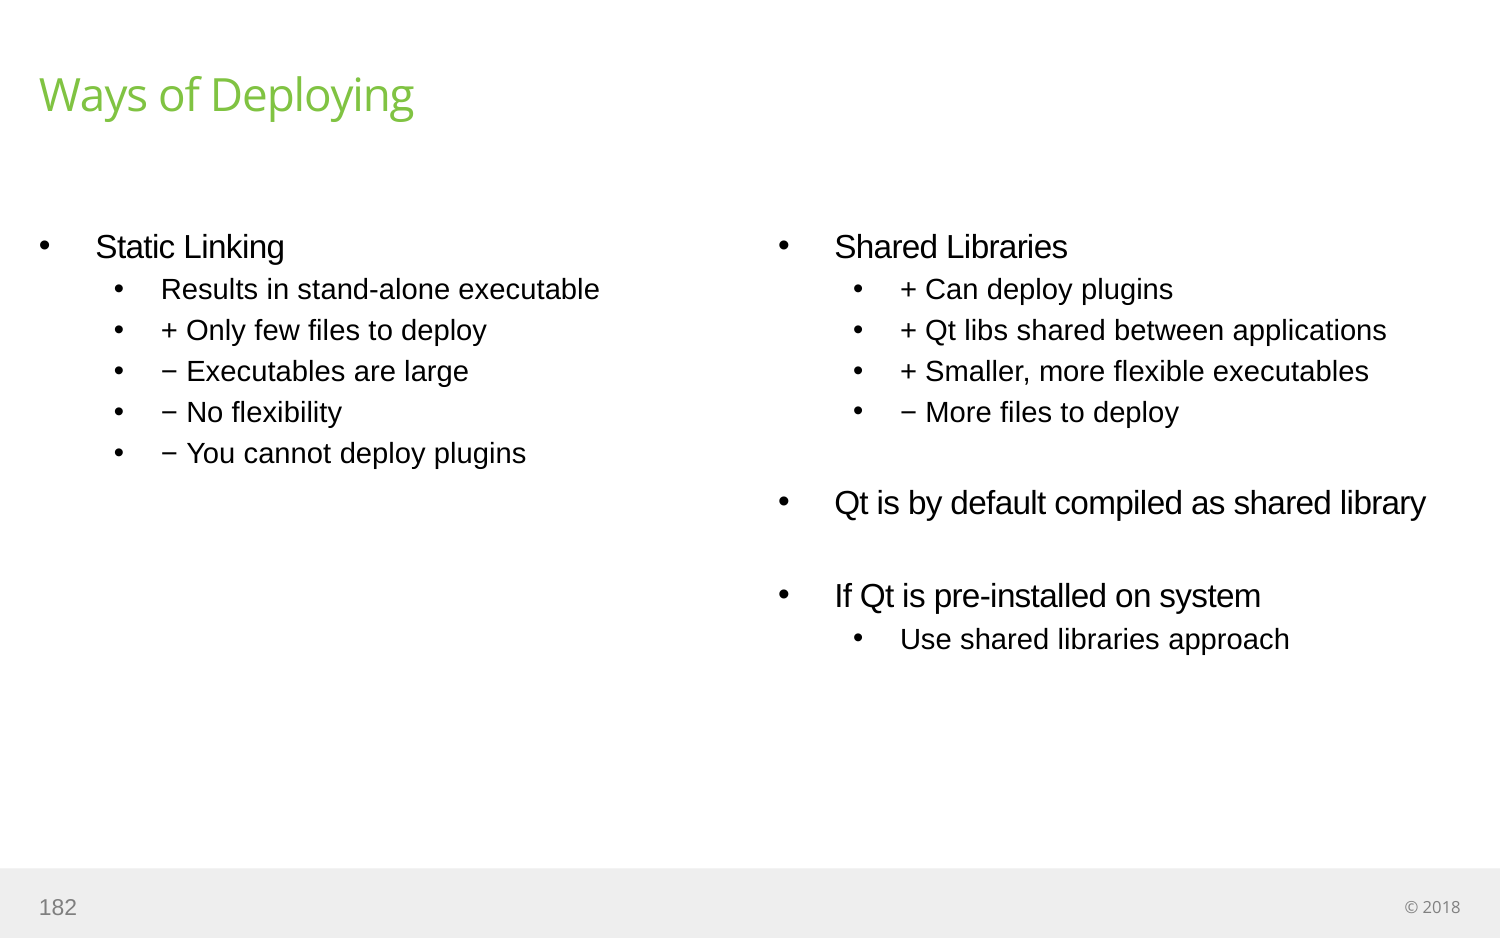

# Ways of Deploying
Static Linking
Results in stand-alone executable
+ Only few files to deploy
− Executables are large
− No flexibility
− You cannot deploy plugins

Shared Libraries
+ Can deploy plugins
+ Qt libs shared between applications
+ Smaller, more flexible executables
− More files to deploy

Qt is by default compiled as shared library

If Qt is pre-installed on system
Use shared libraries approach

182
© 2018